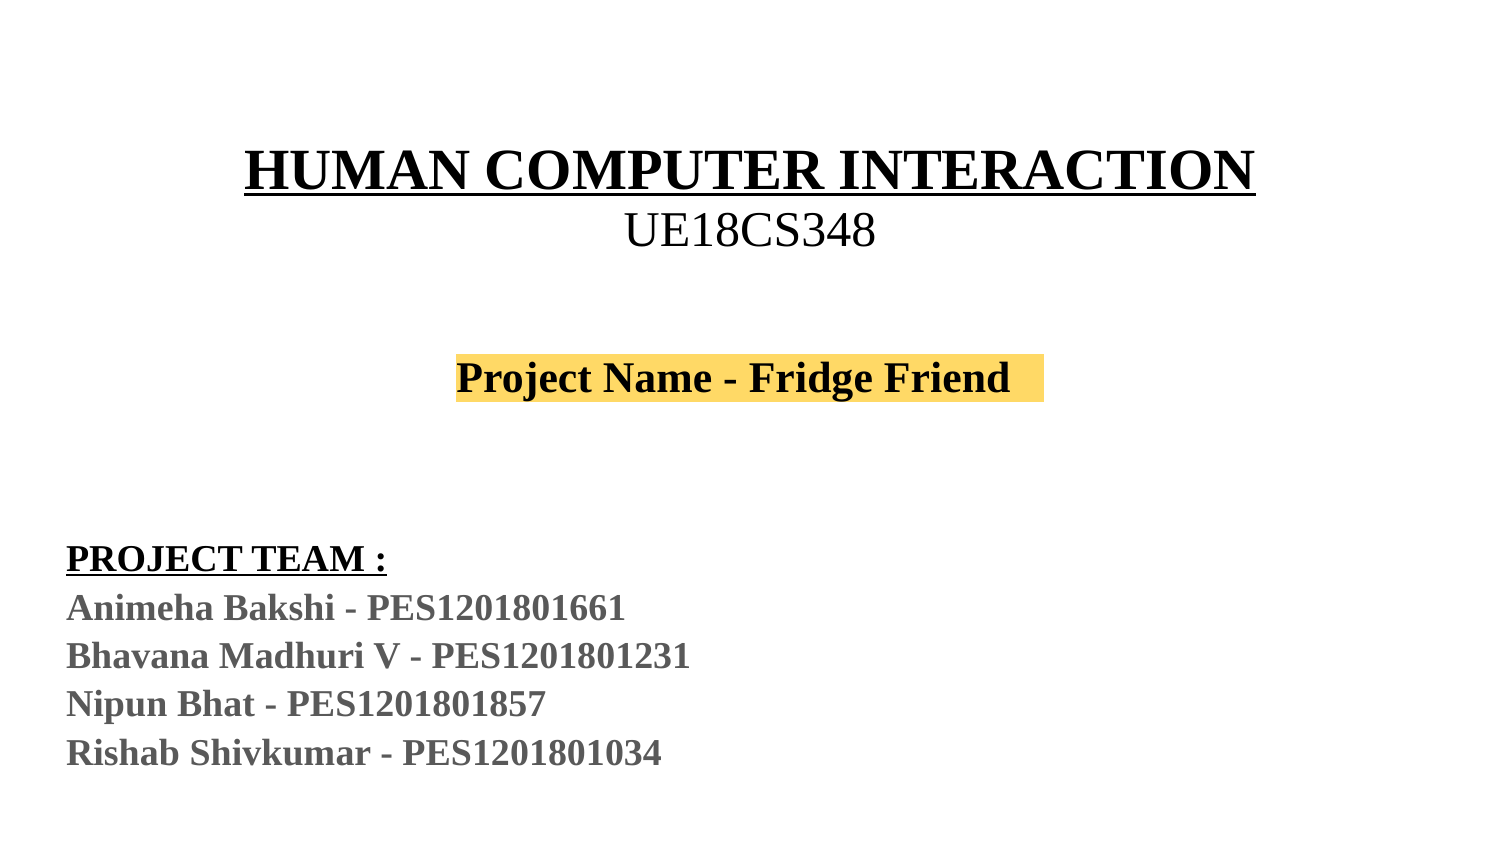

# HUMAN COMPUTER INTERACTION
UE18CS348
Project Name - Fridge Friend

PROJECT TEAM :
Animeha Bakshi - PES1201801661
Bhavana Madhuri V - PES1201801231
Nipun Bhat - PES1201801857
Rishab Shivkumar - PES1201801034